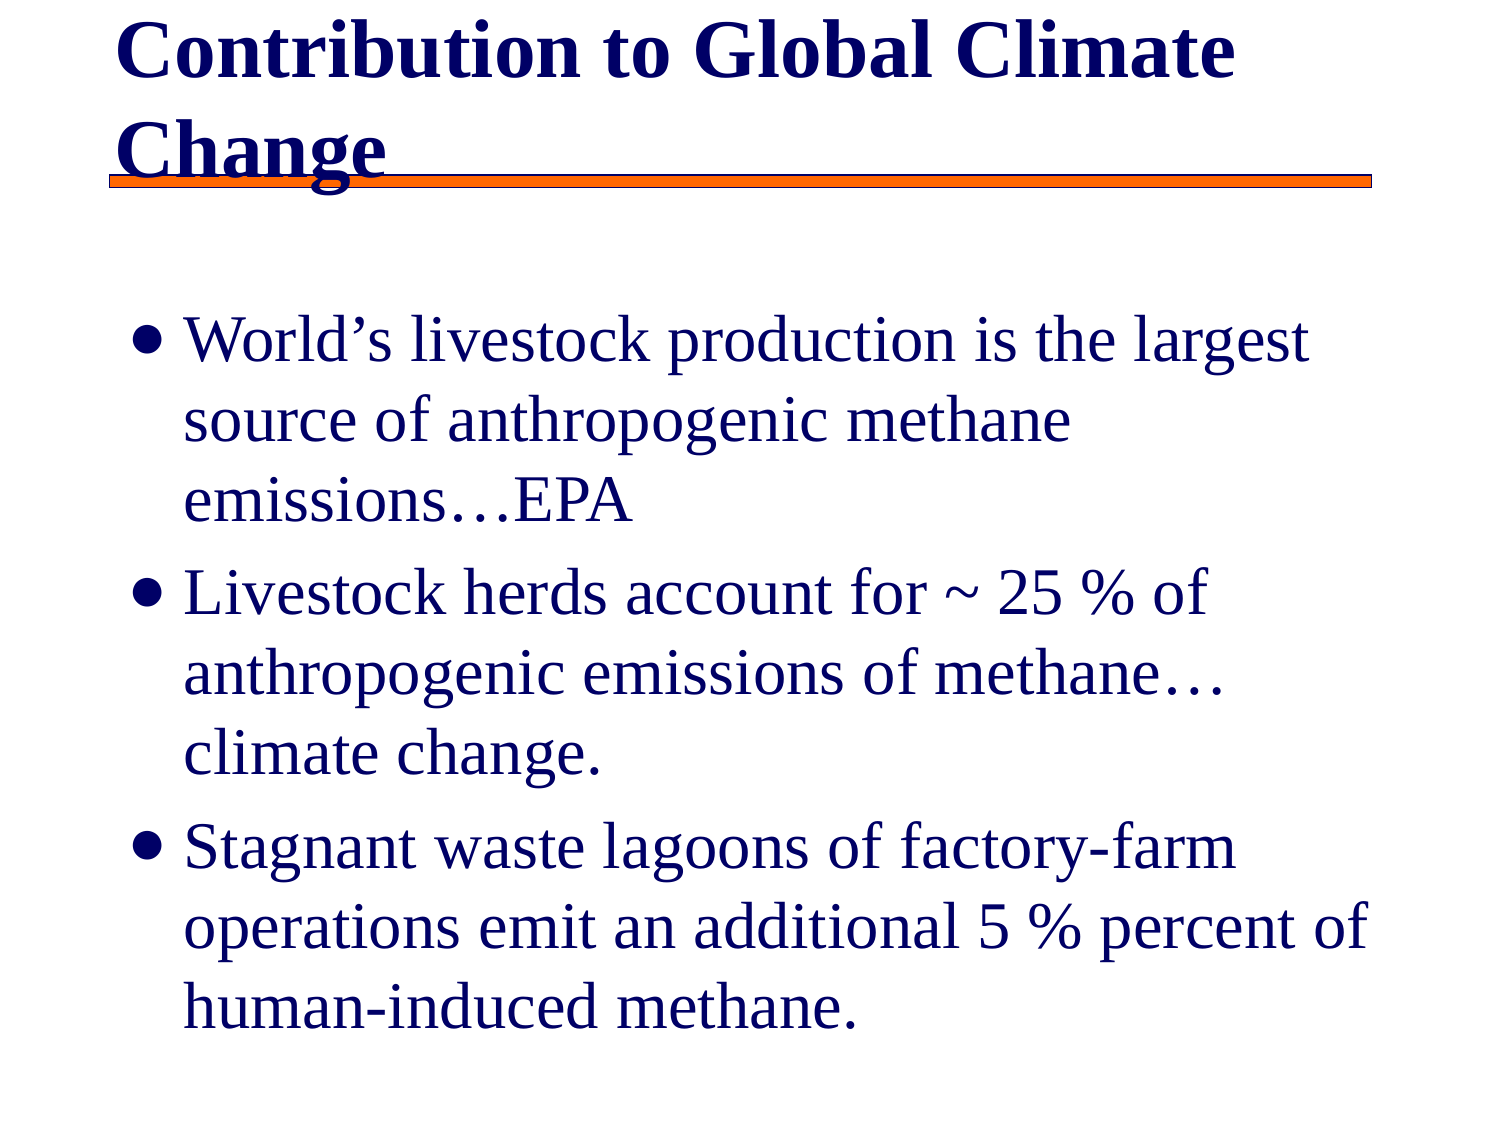

# Contribution to Global Climate Change
World’s livestock production is the largest source of anthropogenic methane emissions…EPA
Livestock herds account for ~ 25 % of anthropogenic emissions of methane…climate change.
Stagnant waste lagoons of factory-farm operations emit an additional 5 % percent of human-induced methane.